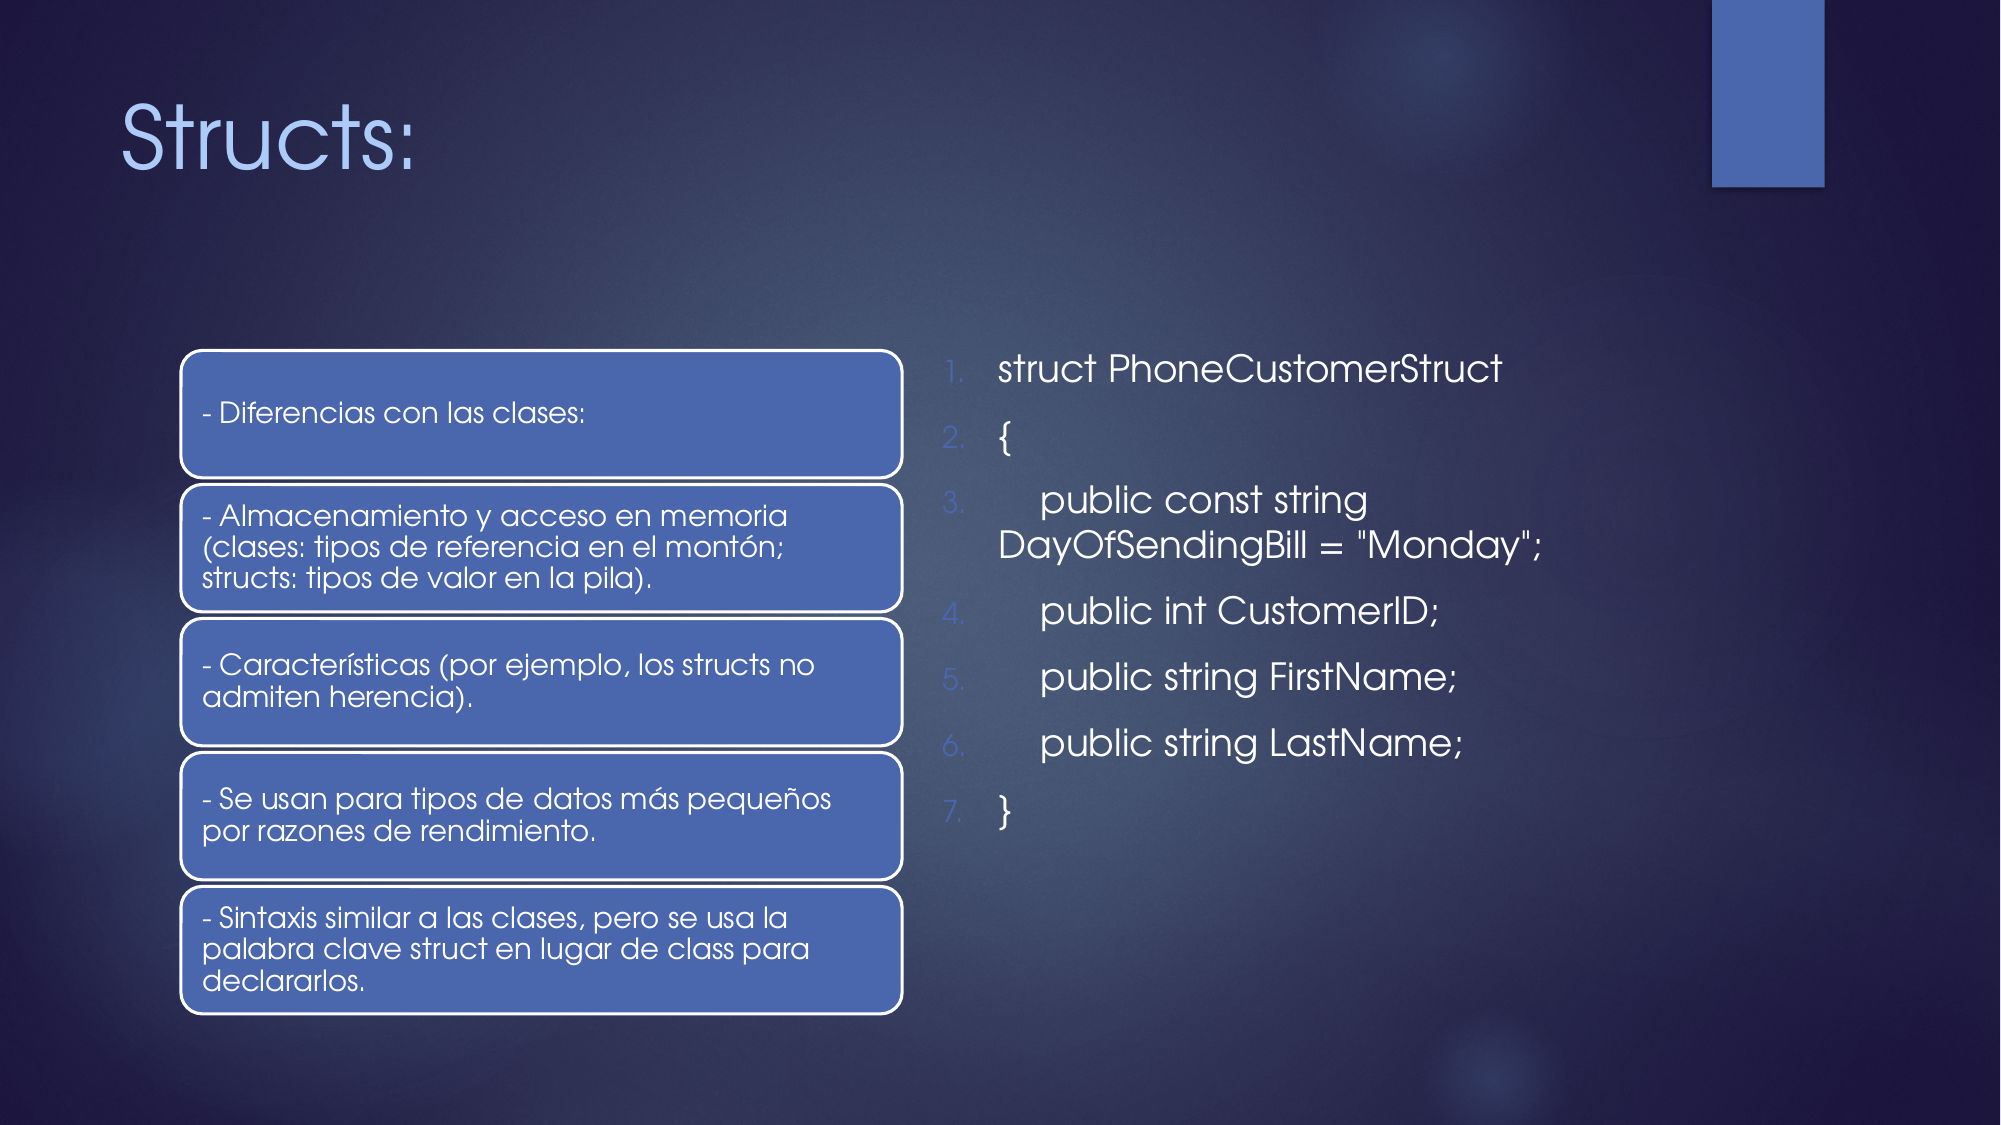

# Structs:
struct PhoneCustomerStruct
{
    public const string DayOfSendingBill = "Monday";
    public int CustomerID;
    public string FirstName;
    public string LastName;
}

- Diferencias con las clases:
- Almacenamiento y acceso en memoria (clases: tipos de referencia en el montón; structs: tipos de valor en la pila).
- Características (por ejemplo, los structs no admiten herencia).
- Se usan para tipos de datos más pequeños por razones de rendimiento.
- Sintaxis similar a las clases, pero se usa la palabra clave struct en lugar de class para declararlos.